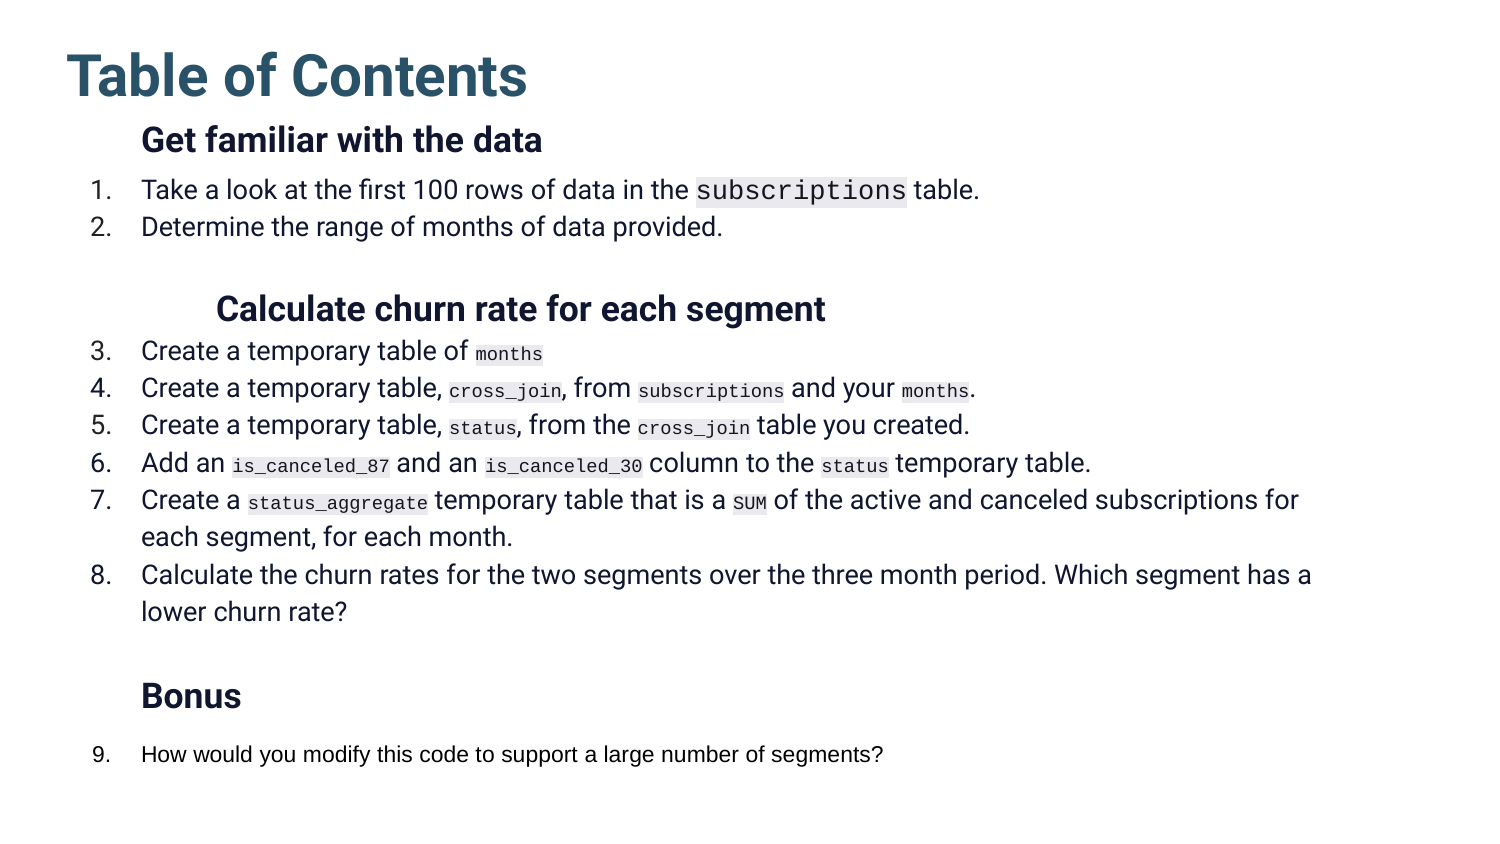

# Table of Contents
Get familiar with the data
Take a look at the first 100 rows of data in the subscriptions table.
Determine the range of months of data provided.

	Calculate churn rate for each segment
Create a temporary table of months
Create a temporary table, cross_join, from subscriptions and your months.
Create a temporary table, status, from the cross_join table you created.
Add an is_canceled_87 and an is_canceled_30 column to the status temporary table.
Create a status_aggregate temporary table that is a SUM of the active and canceled subscriptions for each segment, for each month.
Calculate the churn rates for the two segments over the three month period. Which segment has a lower churn rate?

Bonus
How would you modify this code to support a large number of segments?